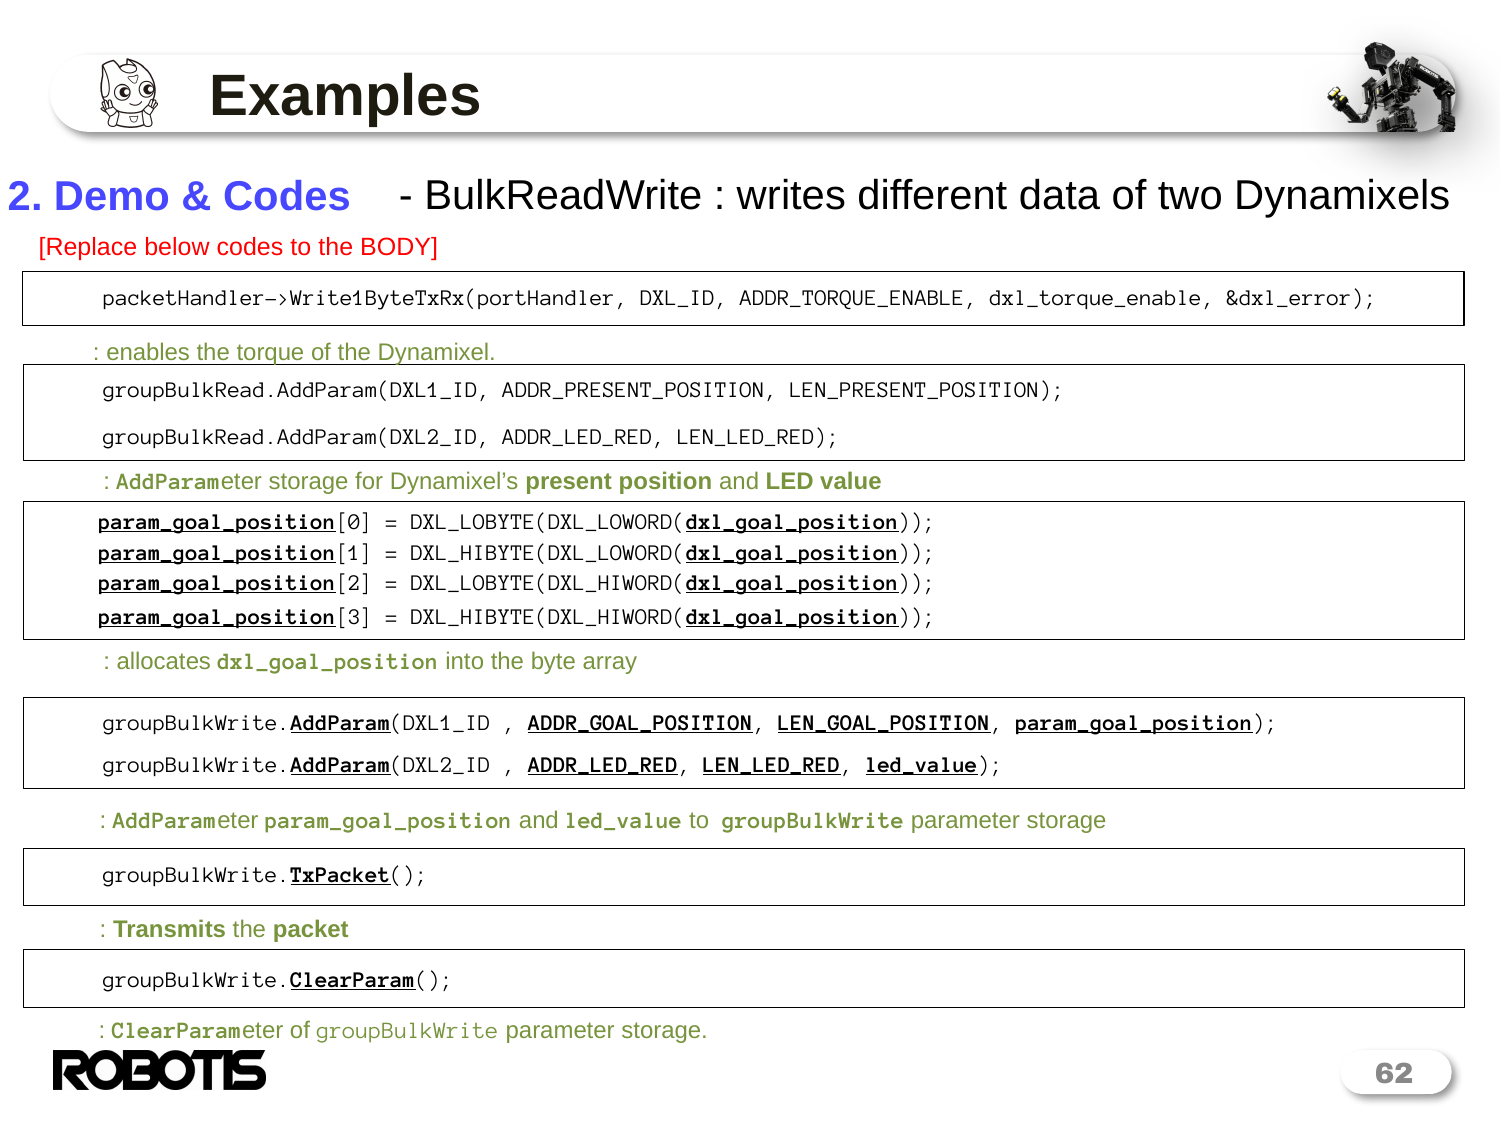

# Examples
2. Demo & Codes
- BulkReadWrite : writes different data of two Dynamixels
[Replace below codes to the BODY]

packetHandler->Write1ByteTxRx(portHandler, DXL_ID, ADDR_TORQUE_ENABLE, dxl_torque_enable, &dxl_error);
: enables the torque of the Dynamixel.
groupBulkRead.AddParam(DXL1_ID, ADDR_PRESENT_POSITION, LEN_PRESENT_POSITION);

groupBulkRead.AddParam(DXL2_ID, ADDR_LED_RED, LEN_LED_RED);
: AddParameter storage for Dynamixel’s present position and LED value
param_goal_position[0] = DXL_LOBYTE(DXL_LOWORD(dxl_goal_position));

param_goal_position[1] = DXL_HIBYTE(DXL_LOWORD(dxl_goal_position));
param_goal_position[2] = DXL_LOBYTE(DXL_HIWORD(dxl_goal_position));
param_goal_position[3] = DXL_HIBYTE(DXL_HIWORD(dxl_goal_position));
: allocates dxl_goal_position into the byte array

groupBulkWrite.AddParam(DXL1_ID , ADDR_GOAL_POSITION, LEN_GOAL_POSITION, param_goal_position);
groupBulkWrite.AddParam(DXL2_ID , ADDR_LED_RED, LEN_LED_RED, led_value);
: AddParameter param_goal_position and led_value to groupBulkWrite parameter storage

groupBulkWrite.TxPacket();
: Transmits the packet

groupBulkWrite.ClearParam();
: ClearParameter of groupBulkWrite parameter storage.
62